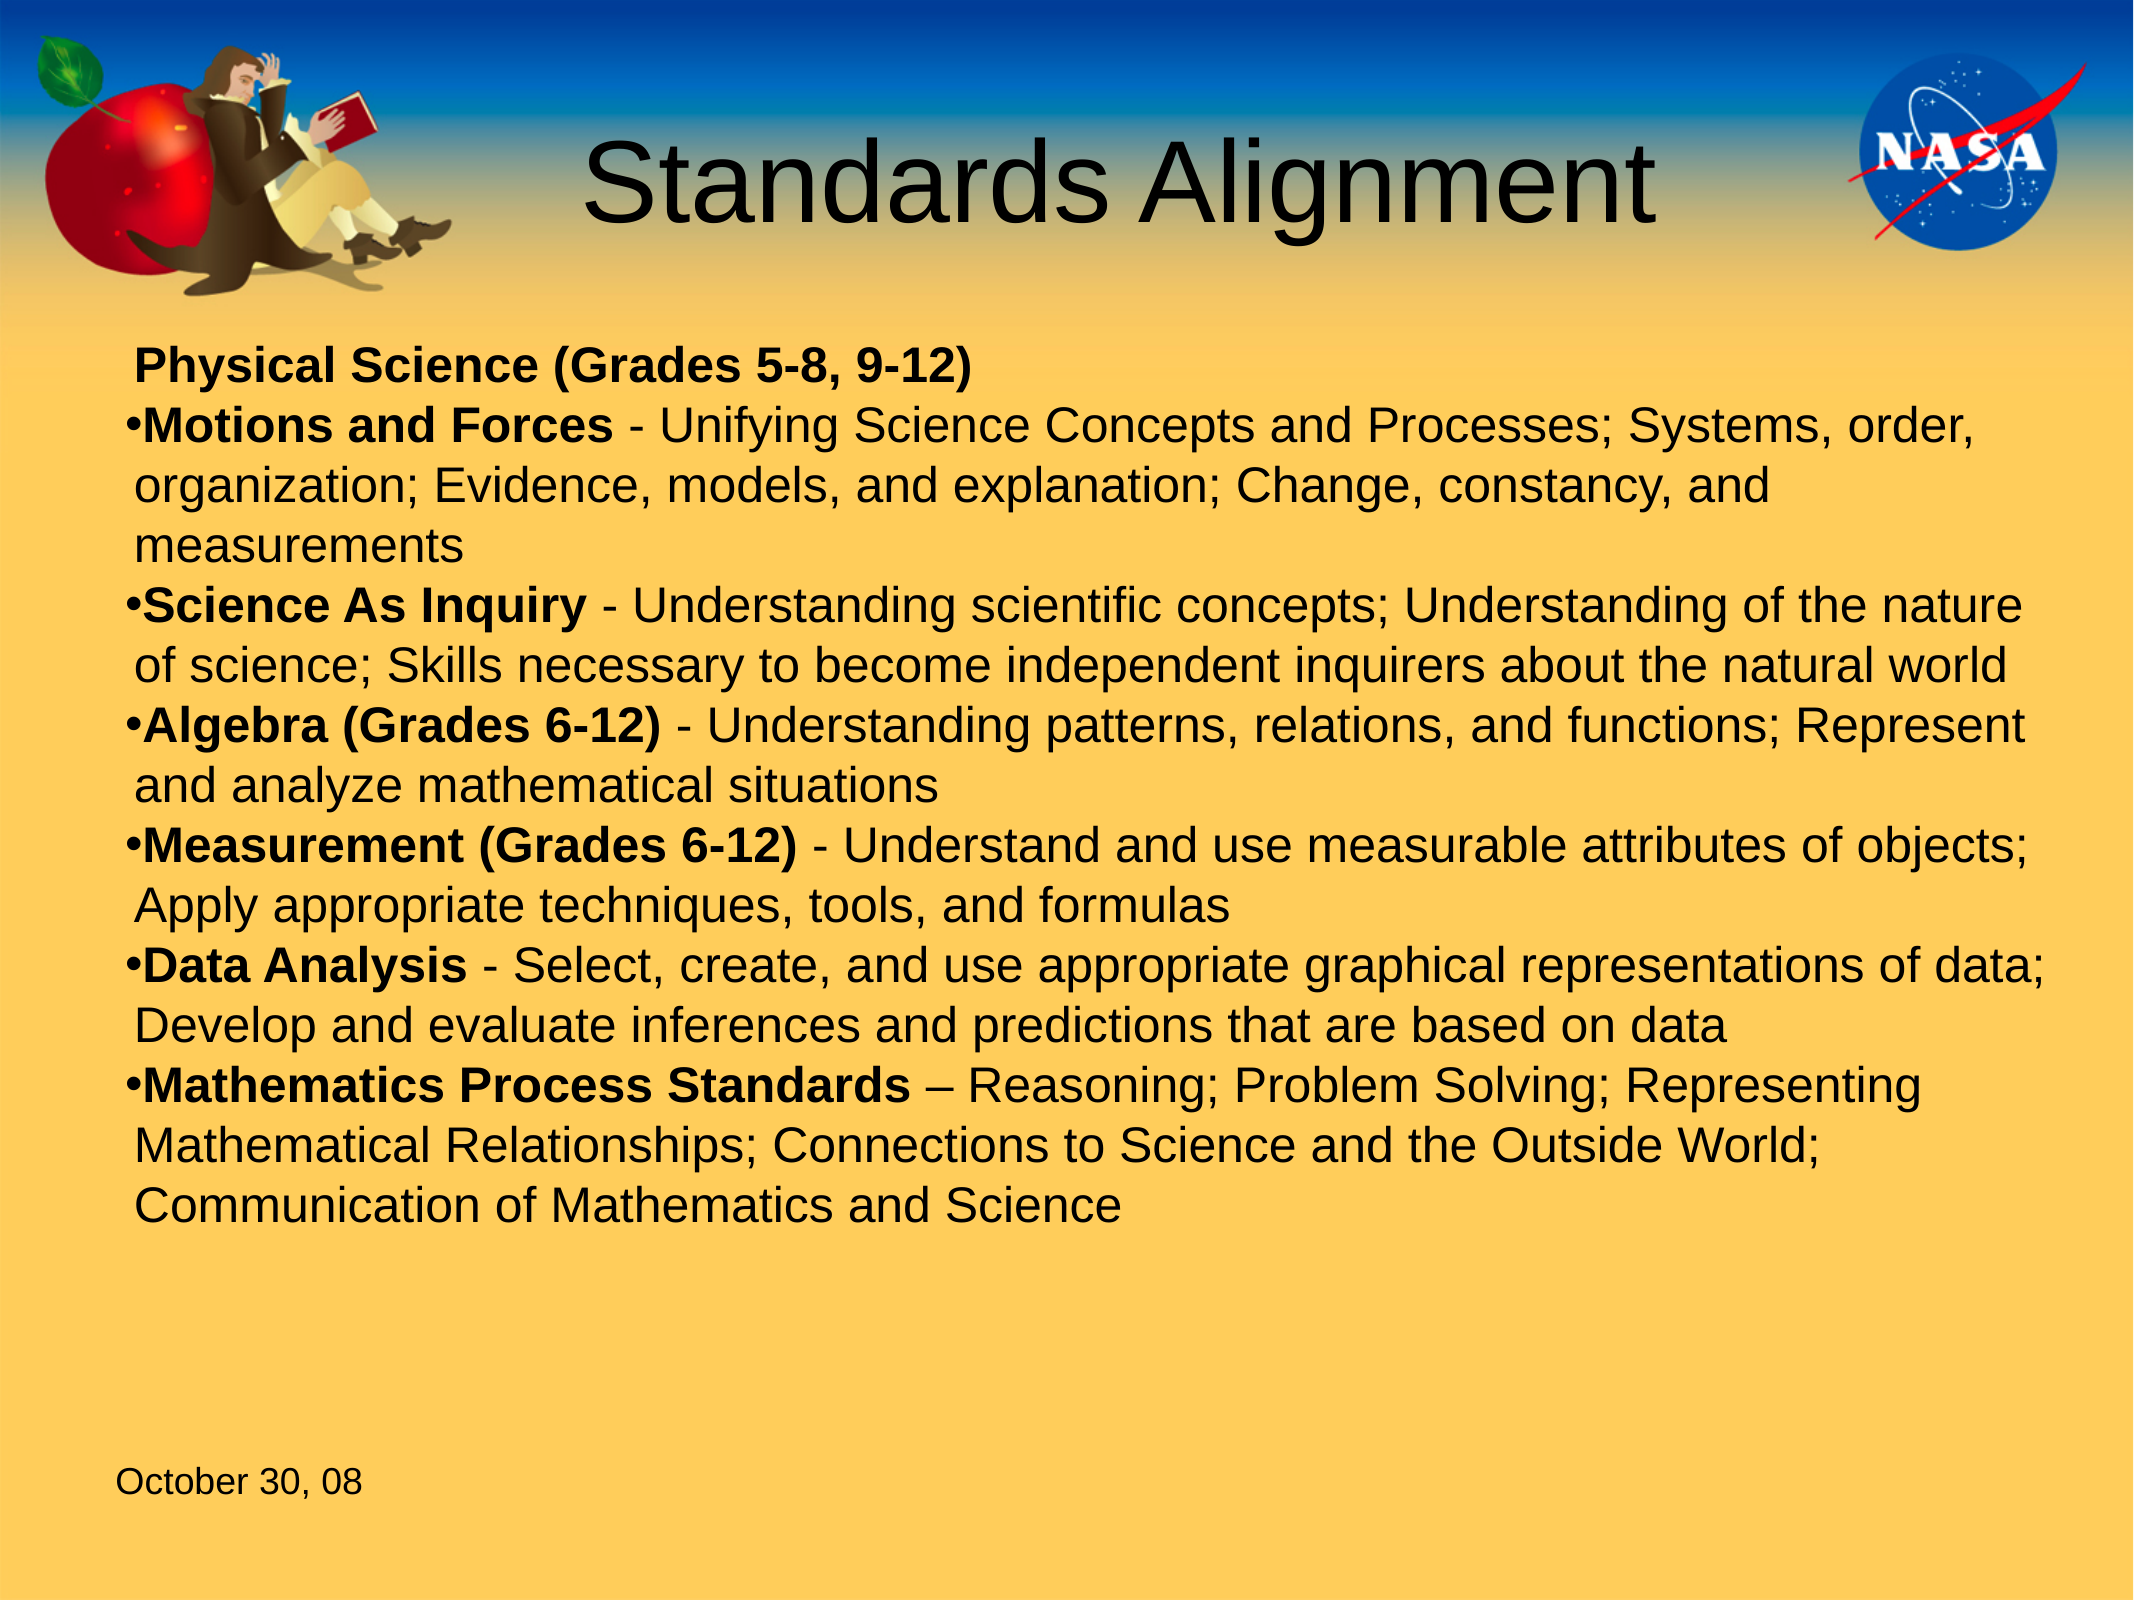

Standards Alignment

Physical Science (Grades 5-8, 9-12)
Motions and Forces - Unifying Science Concepts and Processes; Systems, order, organization; Evidence, models, and explanation; Change, constancy, and measurements
Science As Inquiry - Understanding scientific concepts; Understanding of the nature of science; Skills necessary to become independent inquirers about the natural world
Algebra (Grades 6-12) - Understanding patterns, relations, and functions; Represent and analyze mathematical situations
Measurement (Grades 6-12) - Understand and use measurable attributes of objects; Apply appropriate techniques, tools, and formulas
Data Analysis - Select, create, and use appropriate graphical representations of data; Develop and evaluate inferences and predictions that are based on data
Mathematics Process Standards – Reasoning; Problem Solving; Representing Mathematical Relationships; Connections to Science and the Outside World; Communication of Mathematics and Science
October 30, 08